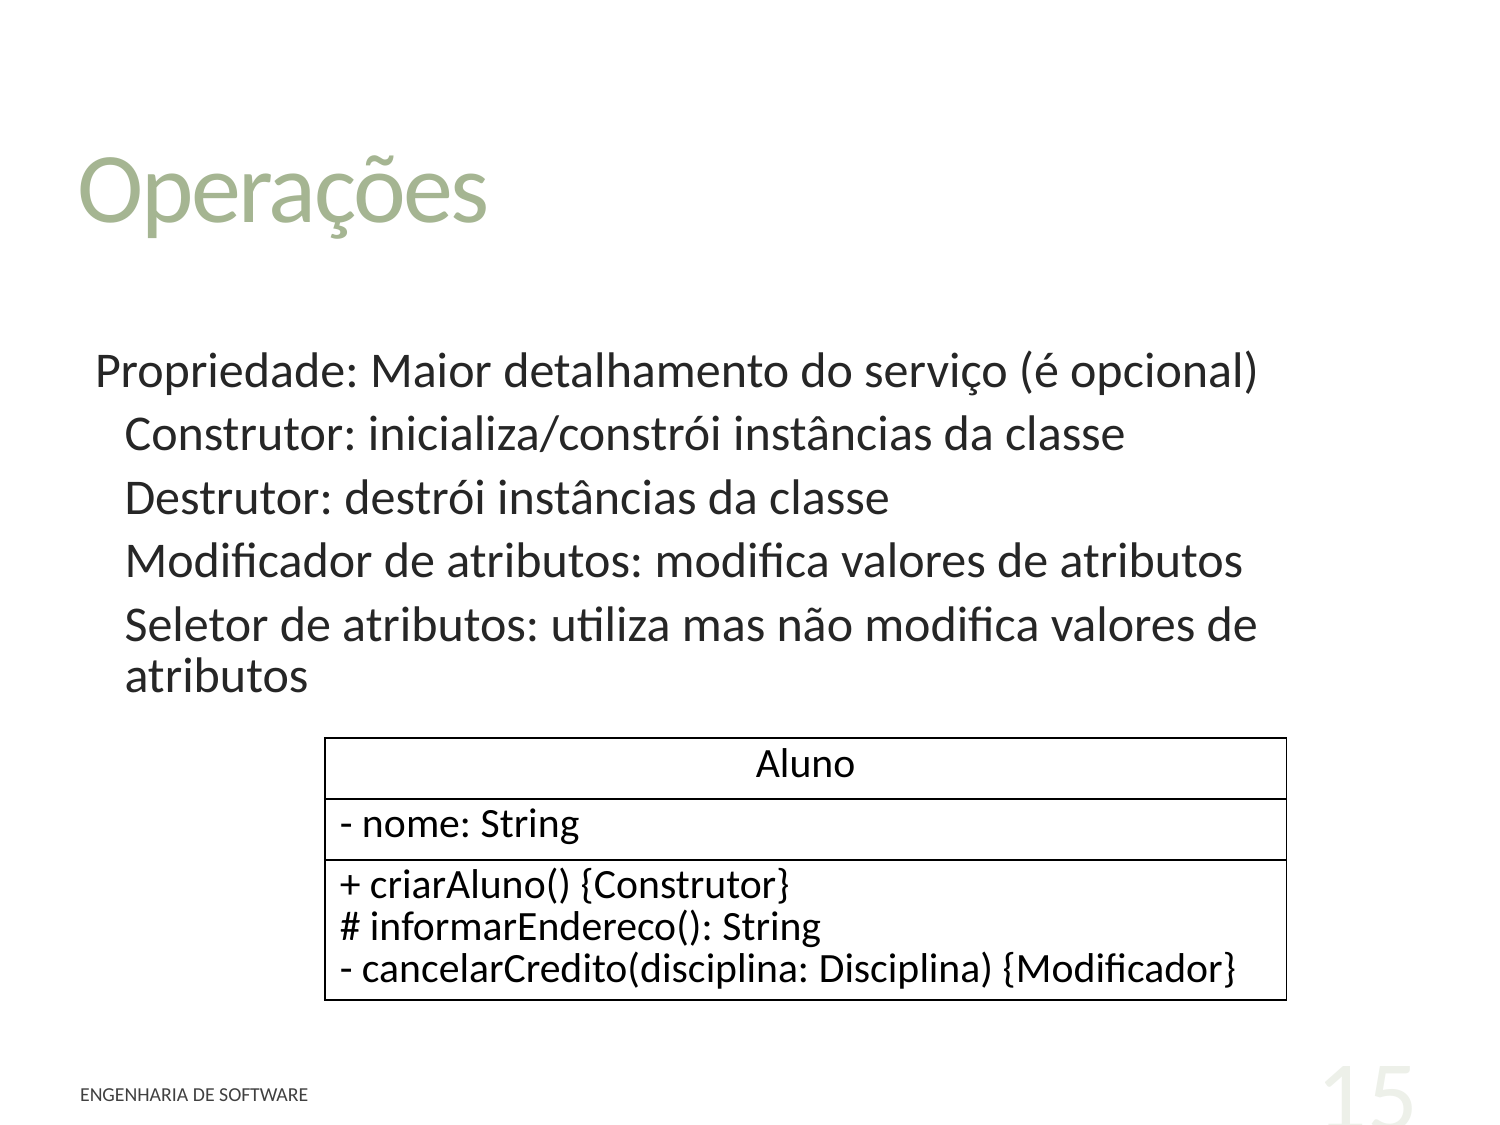

# Operações
Propriedade: Maior detalhamento do serviço (é opcional)
Construtor: inicializa/constrói instâncias da classe
Destrutor: destrói instâncias da classe
Modificador de atributos: modifica valores de atributos
Seletor de atributos: utiliza mas não modifica valores de atributos
| Aluno |
| --- |
| - nome: String |
| + criarAluno() {Construtor} # informarEndereco(): String - cancelarCredito(disciplina: Disciplina) {Modificador} |
15
Engenharia de Software